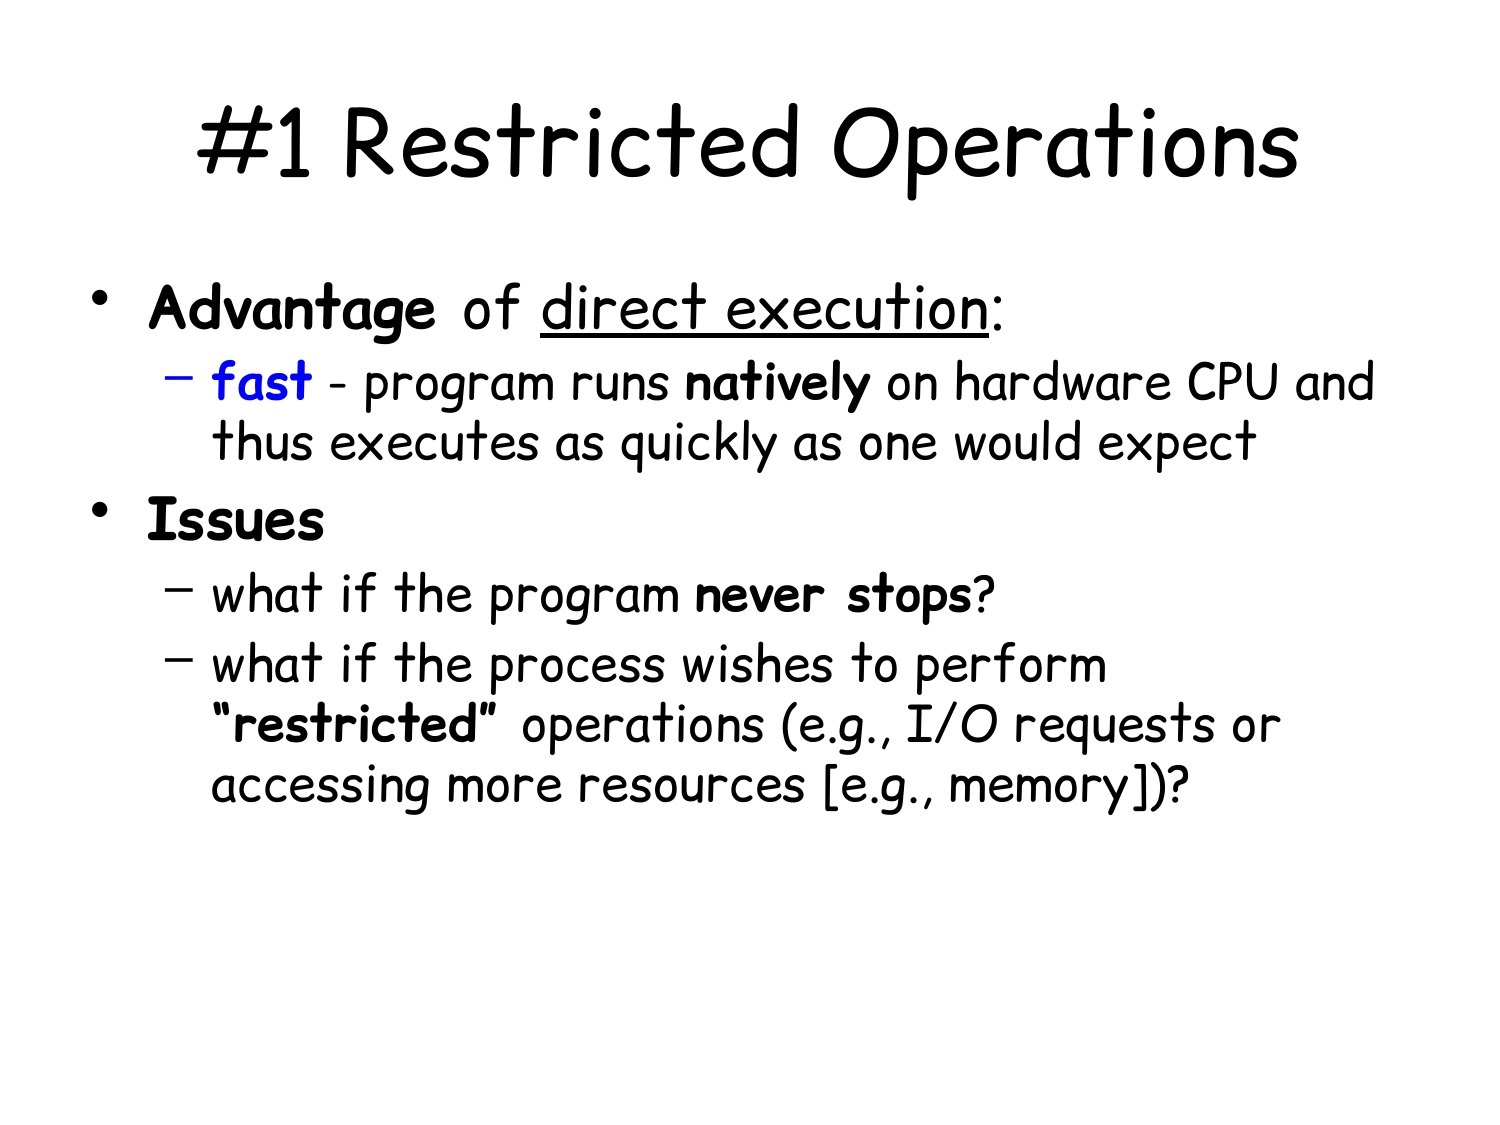

# #1 Restricted Operations
Advantage of direct execution:
fast - program runs natively on hardware CPU and thus executes as quickly as one would expect
Issues
what if the program never stops?
what if the process wishes to perform “restricted” operations (e.g., I/O requests or accessing more resources [e.g., memory])?